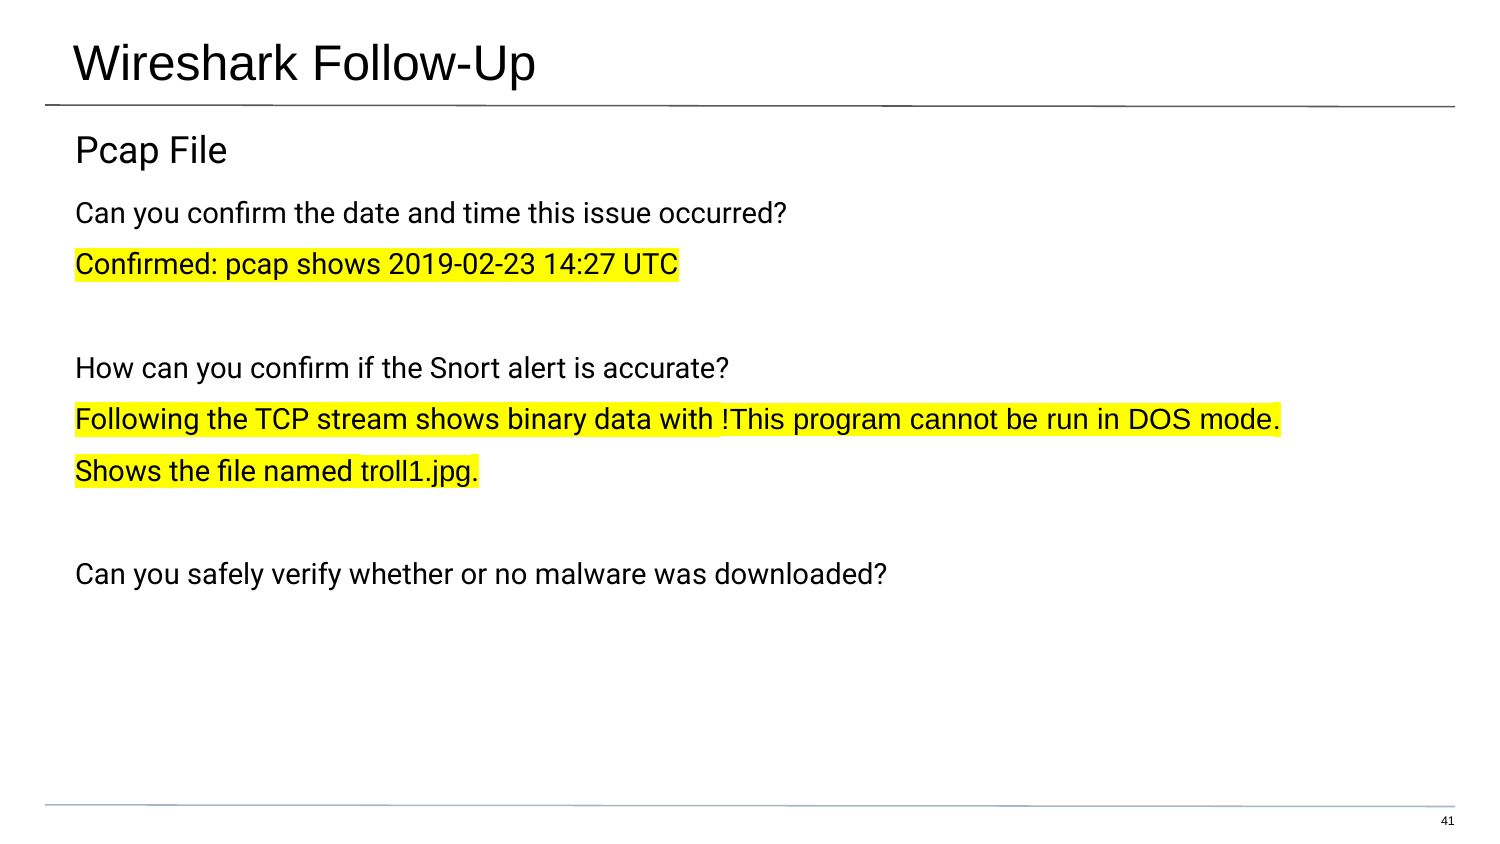

# Wireshark Follow-Up
Pcap File
Can you confirm the date and time this issue occurred?
Confirmed: pcap shows 2019-02-23 14:27 UTC

How can you confirm if the Snort alert is accurate?
Following the TCP stream shows binary data with !This program cannot be run in DOS mode.
Shows the file named troll1.jpg.

Can you safely verify whether or no malware was downloaded?

41